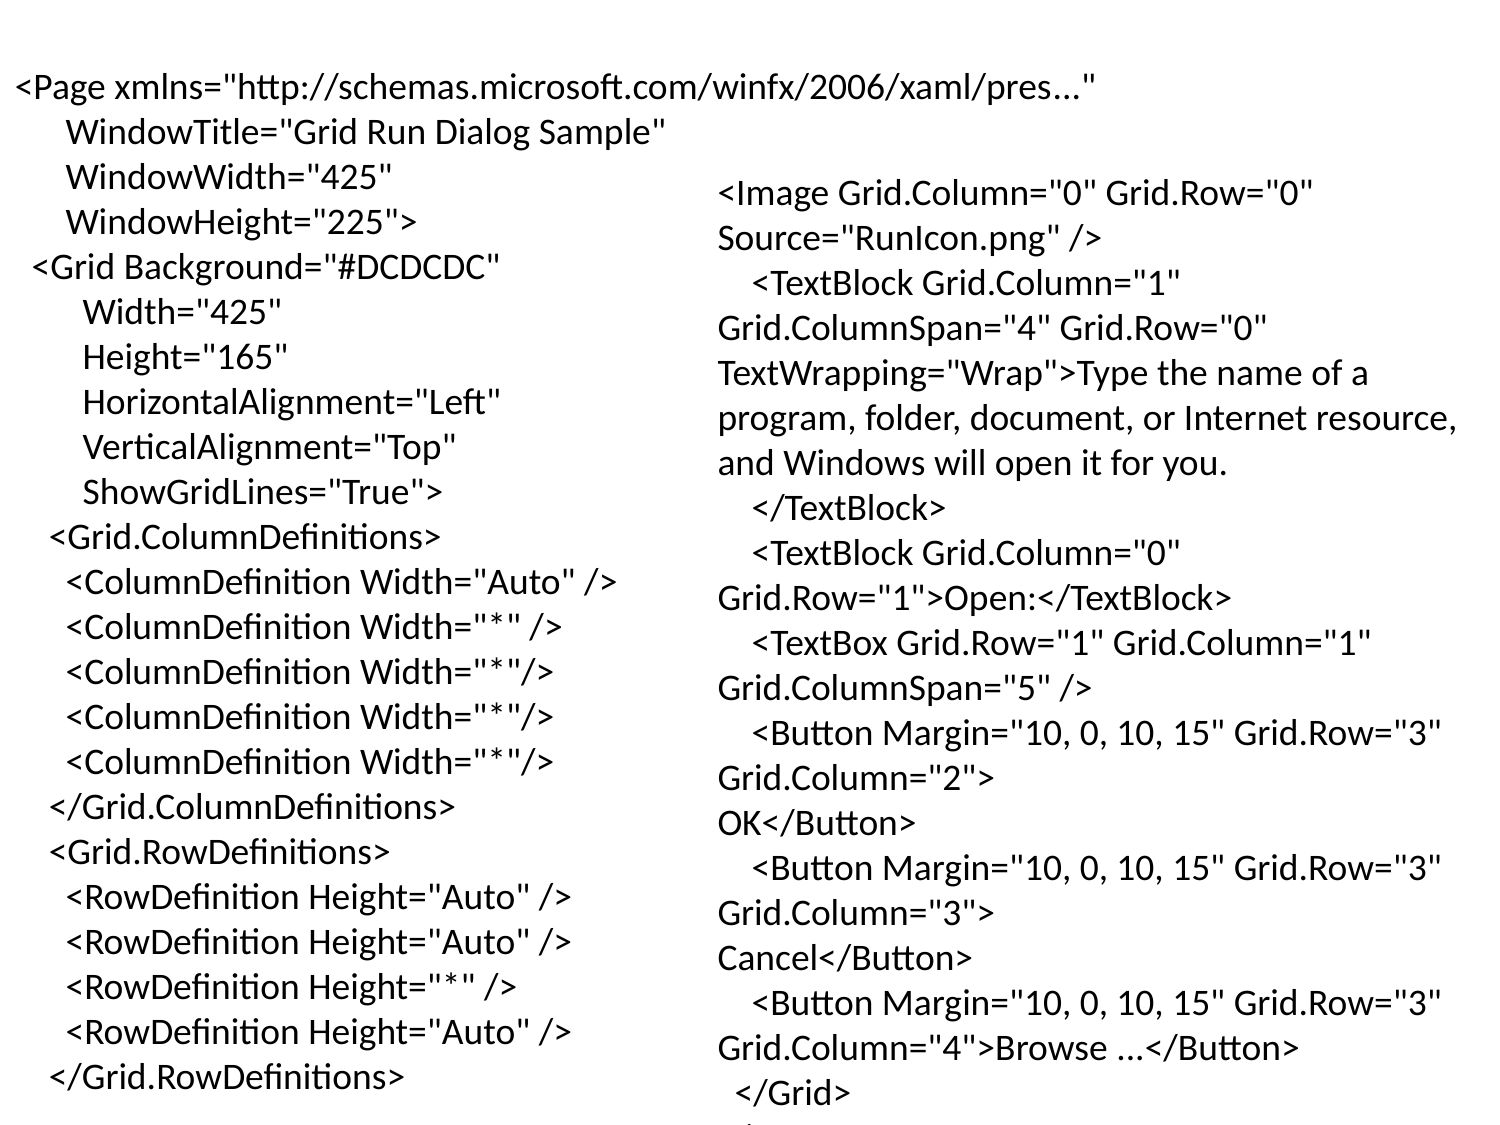

<Page xmlns="http://schemas.microsoft.com/winfx/2006/xaml/pres..."
      WindowTitle="Grid Run Dialog Sample"
      WindowWidth="425"
      WindowHeight="225">
  <Grid Background="#DCDCDC"
        Width="425"
        Height="165"
        HorizontalAlignment="Left"
        VerticalAlignment="Top"
        ShowGridLines="True">
    <Grid.ColumnDefinitions>
      <ColumnDefinition Width="Auto" />
      <ColumnDefinition Width="*" />
      <ColumnDefinition Width="*"/>
      <ColumnDefinition Width="*"/>
      <ColumnDefinition Width="*"/>
    </Grid.ColumnDefinitions>
    <Grid.RowDefinitions>
      <RowDefinition Height="Auto" />
      <RowDefinition Height="Auto" />
      <RowDefinition Height="*" />
      <RowDefinition Height="Auto" />
    </Grid.RowDefinitions>

<Image Grid.Column="0" Grid.Row="0" Source="RunIcon.png" />
    <TextBlock Grid.Column="1" Grid.ColumnSpan="4" Grid.Row="0" TextWrapping="Wrap">Type the name of a program, folder, document, or Internet resource, and Windows will open it for you.
    </TextBlock>
    <TextBlock Grid.Column="0" Grid.Row="1">Open:</TextBlock>
    <TextBox Grid.Row="1" Grid.Column="1" Grid.ColumnSpan="5" />
    <Button Margin="10, 0, 10, 15" Grid.Row="3" Grid.Column="2">
OK</Button>
    <Button Margin="10, 0, 10, 15" Grid.Row="3" Grid.Column="3">
Cancel</Button>
    <Button Margin="10, 0, 10, 15" Grid.Row="3" Grid.Column="4">Browse ...</Button>
  </Grid>
</Page>